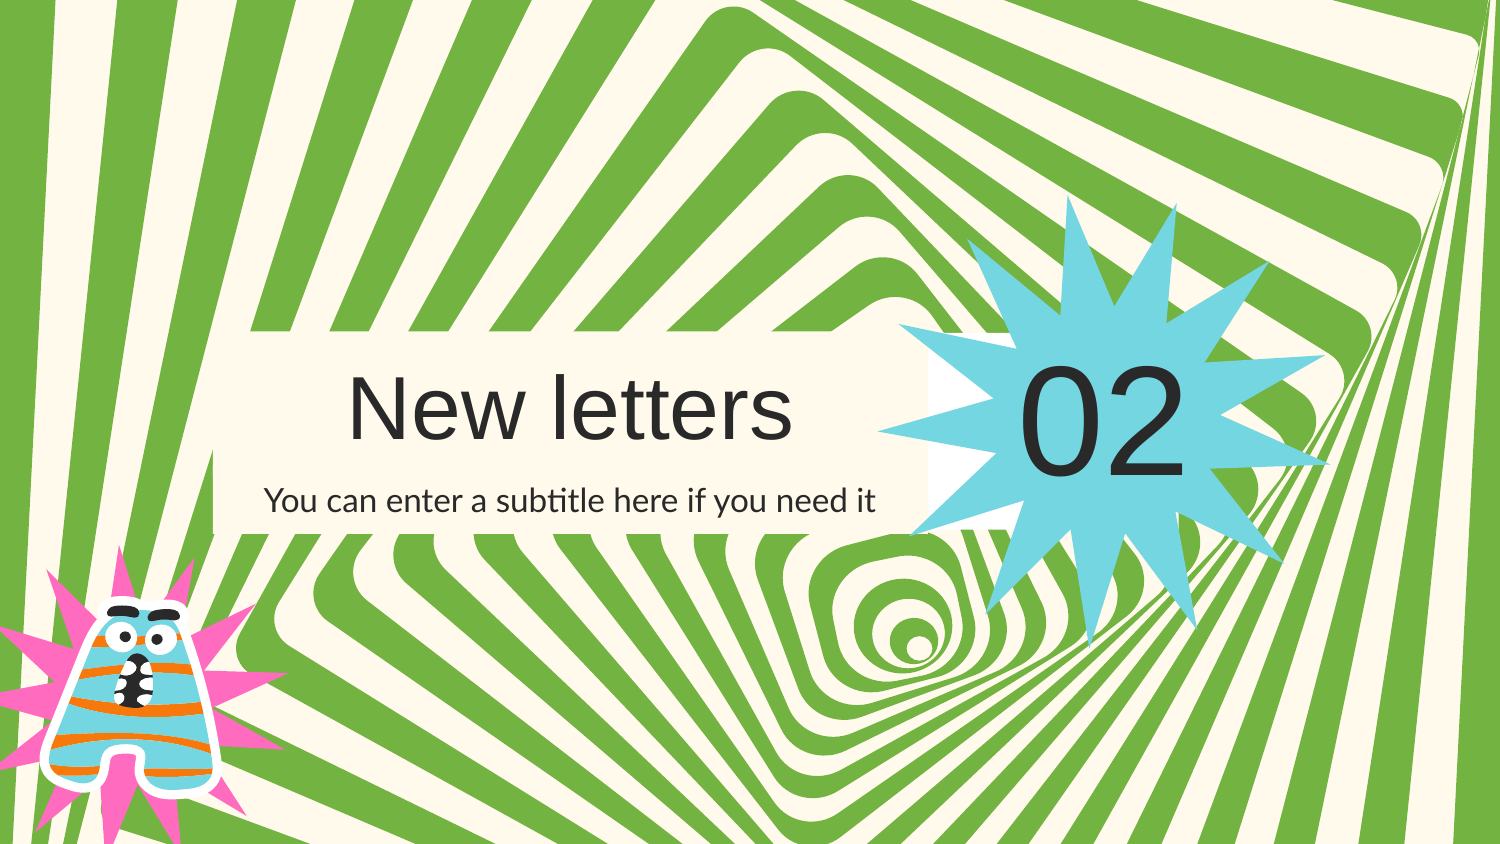

02
# New letters

You can enter a subtitle here if you need it